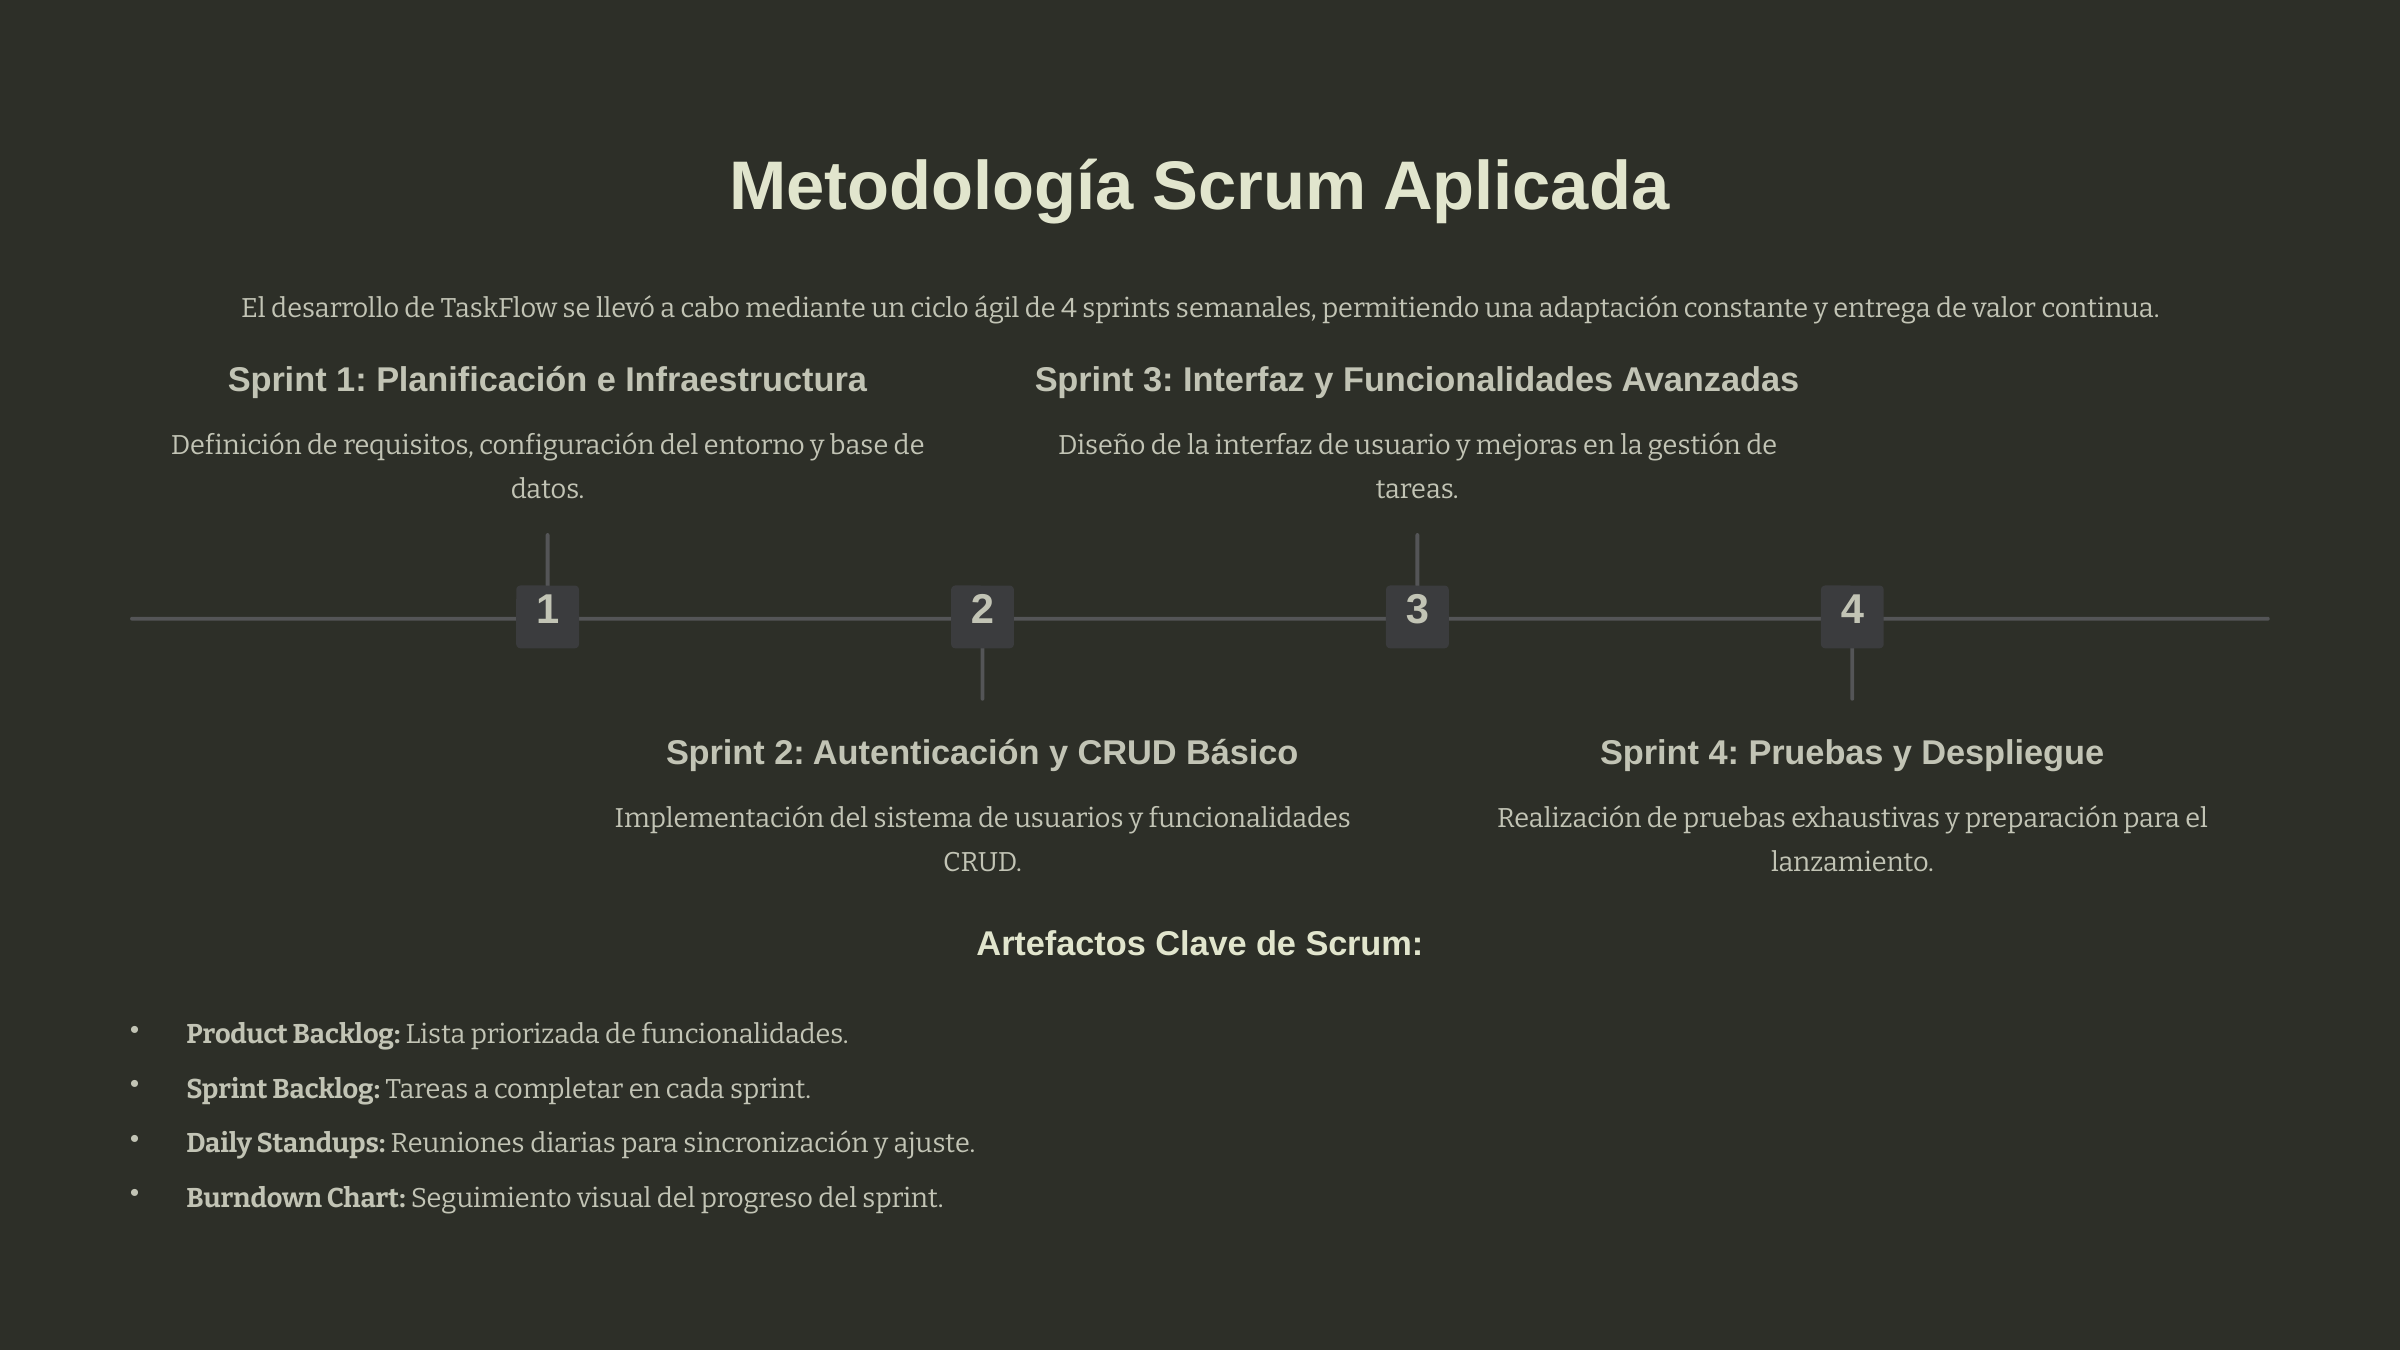

Metodología Scrum Aplicada
El desarrollo de TaskFlow se llevó a cabo mediante un ciclo ágil de 4 sprints semanales, permitiendo una adaptación constante y entrega de valor continua.
Sprint 1: Planificación e Infraestructura
Sprint 3: Interfaz y Funcionalidades Avanzadas
Definición de requisitos, configuración del entorno y base de datos.
Diseño de la interfaz de usuario y mejoras en la gestión de tareas.

1
2
3
4

Sprint 2: Autenticación y CRUD Básico
Sprint 4: Pruebas y Despliegue
Implementación del sistema de usuarios y funcionalidades CRUD.
Realización de pruebas exhaustivas y preparación para el lanzamiento.
Artefactos Clave de Scrum:
Product Backlog: Lista priorizada de funcionalidades.
Sprint Backlog: Tareas a completar en cada sprint.
Daily Standups: Reuniones diarias para sincronización y ajuste.
Burndown Chart: Seguimiento visual del progreso del sprint.